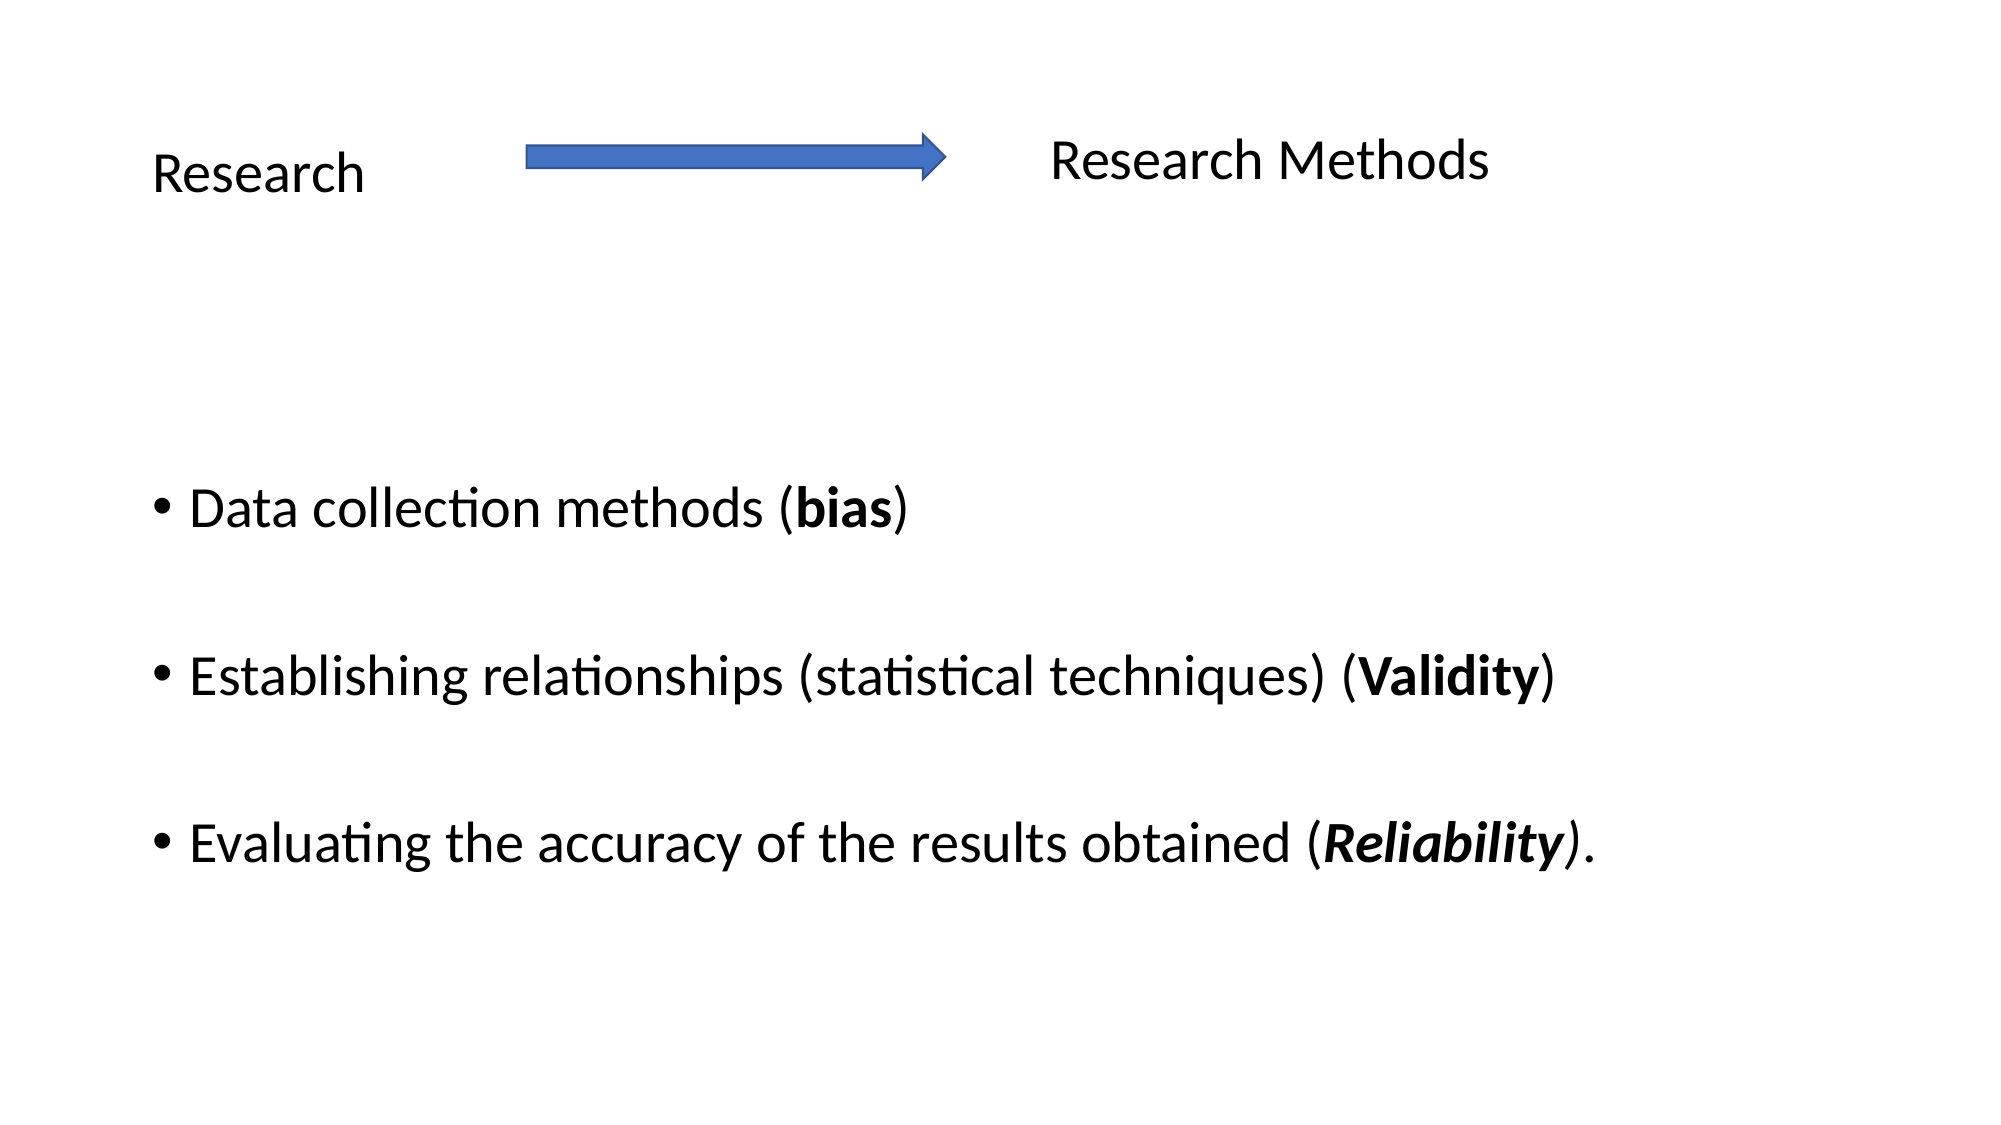

Research Methods
Research

Data collection methods (bias)

Establishing relationships (statistical techniques) (Validity)

Evaluating the accuracy of the results obtained (Reliability).